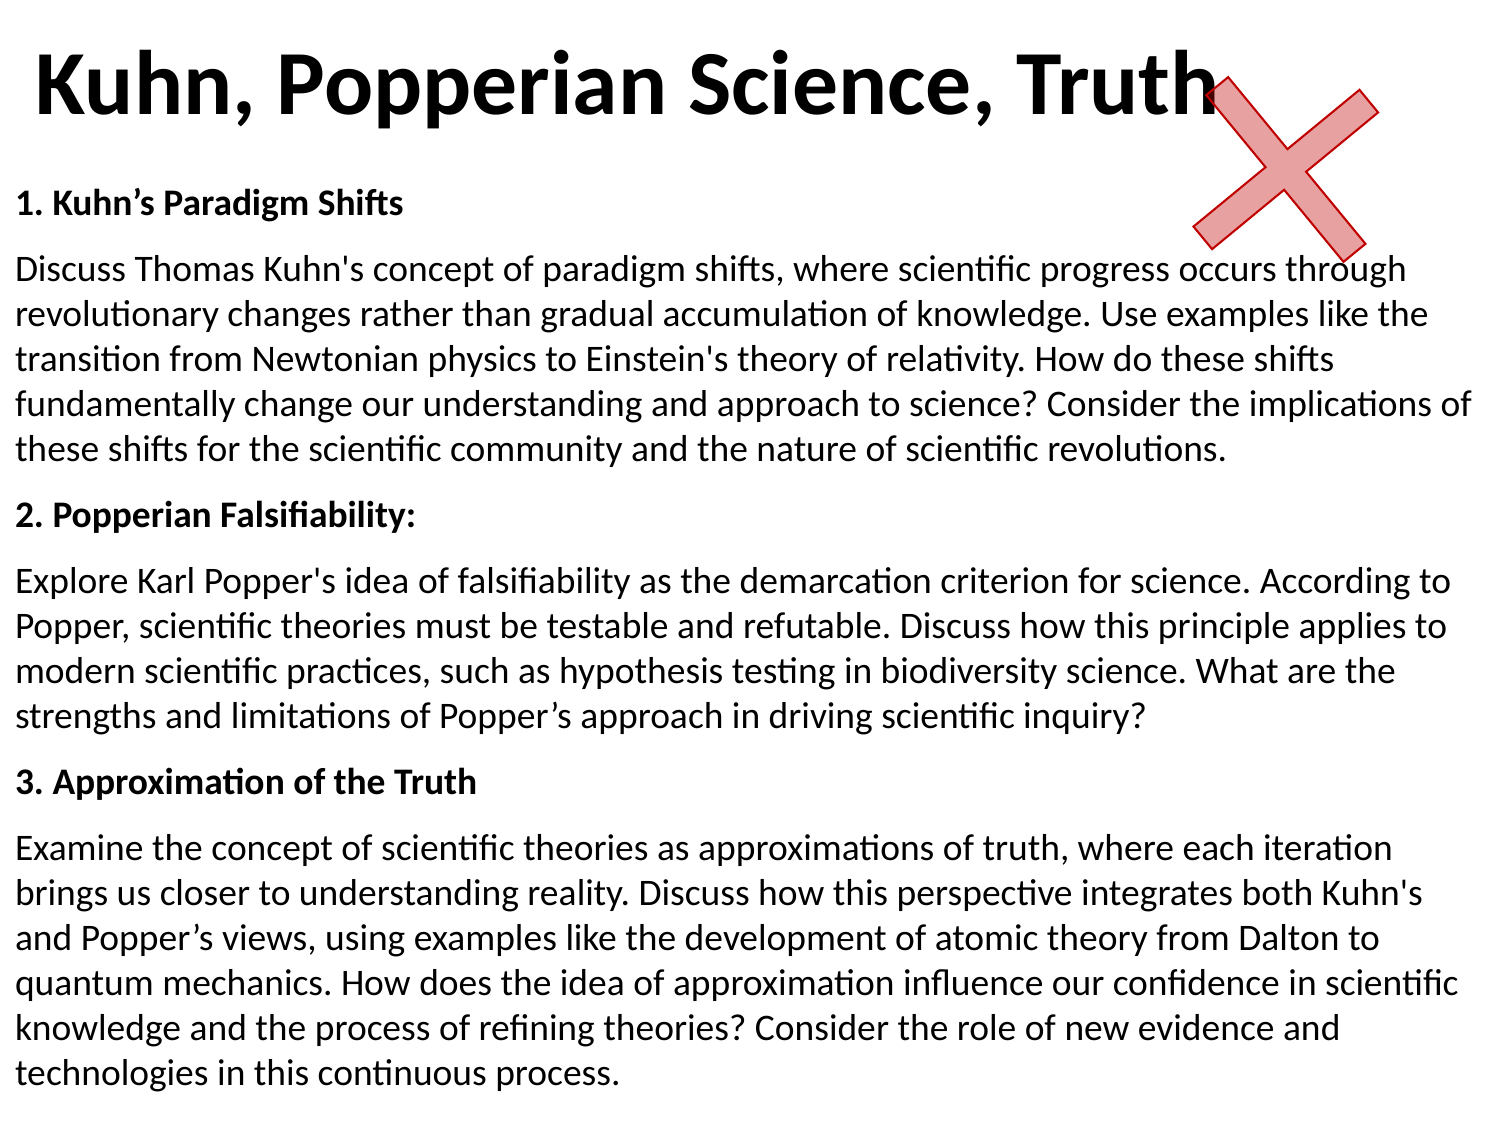

# Kuhn, Popperian Science, Truth

Kuhn’s Paradigm Shifts
Discuss Thomas Kuhn's concept of paradigm shifts, where scientific progress occurs through revolutionary changes rather than gradual accumulation of knowledge. Use examples like the transition from Newtonian physics to Einstein's theory of relativity. How do these shifts fundamentally change our understanding and approach to science? Consider the implications of these shifts for the scientific community and the nature of scientific revolutions.
2. Popperian Falsifiability:
Explore Karl Popper's idea of falsifiability as the demarcation criterion for science. According to Popper, scientific theories must be testable and refutable. Discuss how this principle applies to modern scientific practices, such as hypothesis testing in biodiversity science. What are the strengths and limitations of Popper’s approach in driving scientific inquiry?
3. Approximation of the Truth
Examine the concept of scientific theories as approximations of truth, where each iteration brings us closer to understanding reality. Discuss how this perspective integrates both Kuhn's and Popper’s views, using examples like the development of atomic theory from Dalton to quantum mechanics. How does the idea of approximation influence our confidence in scientific knowledge and the process of refining theories? Consider the role of new evidence and technologies in this continuous process.